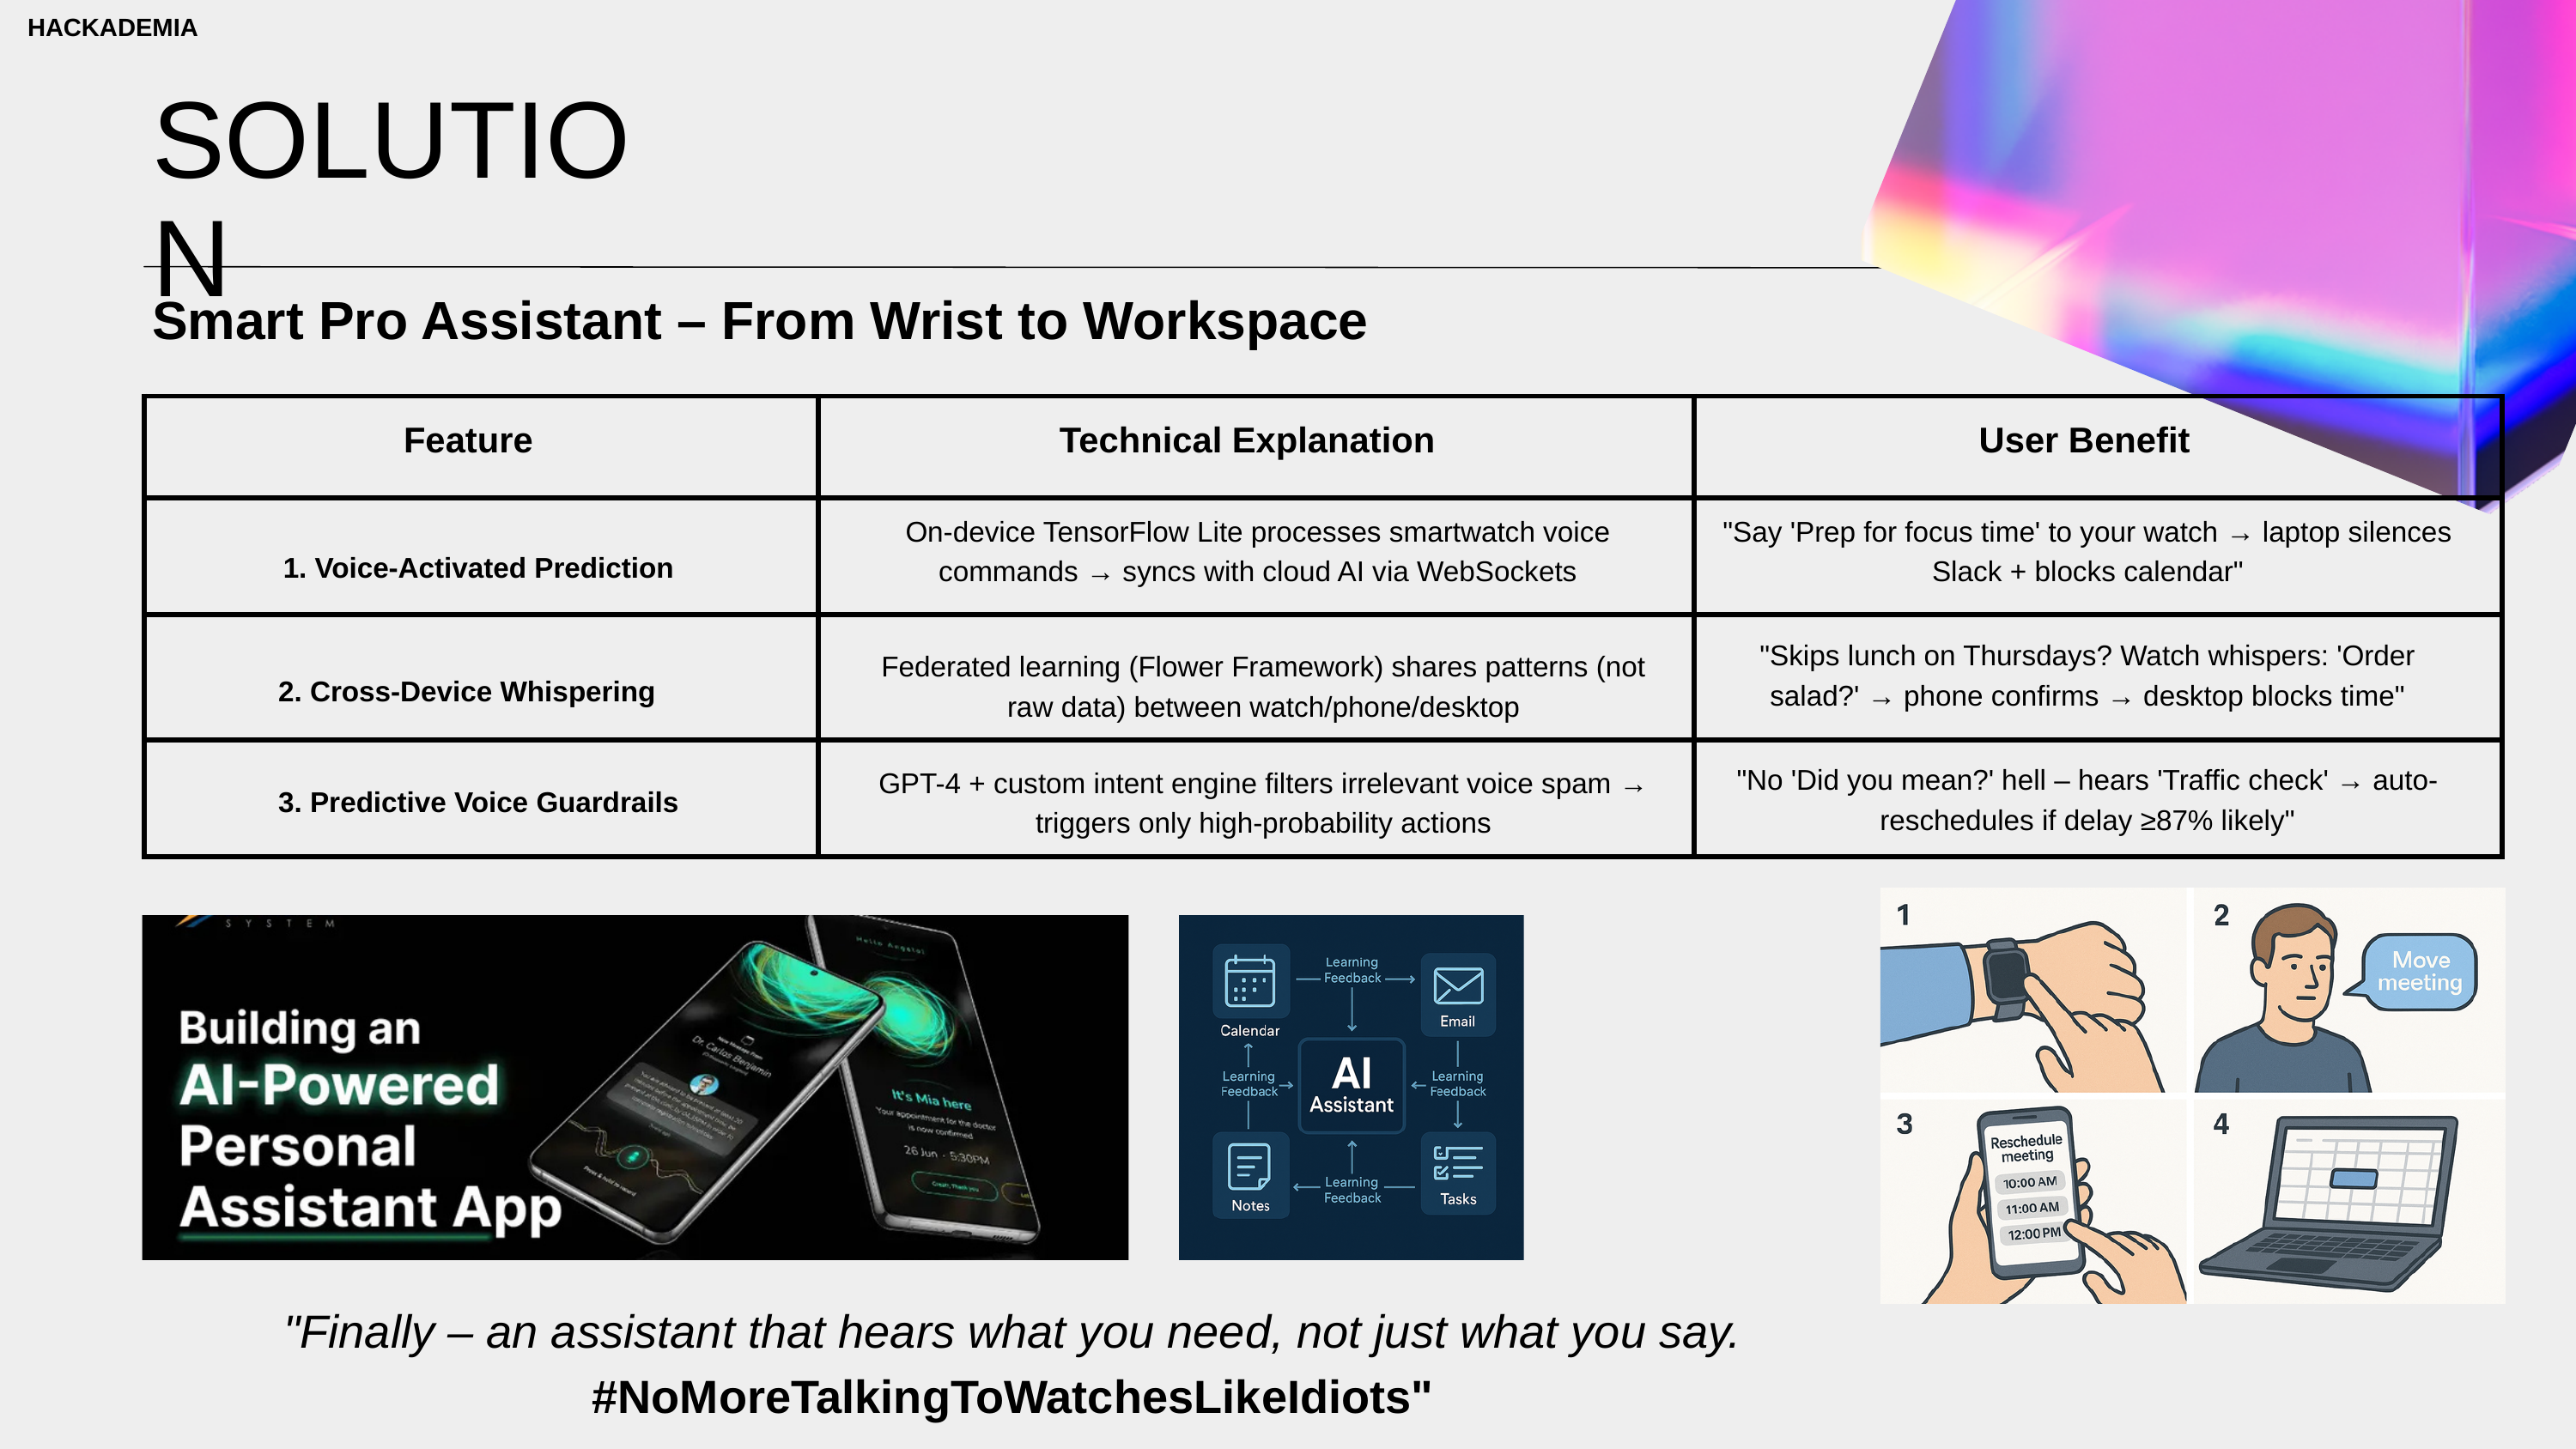

HACKADEMIA
SOLUTION

Smart Pro Assistant – From Wrist to Workspace
|  |  |  |
| --- | --- | --- |
|  |  |  |
|  |  |  |
|  |  |  |
Feature
Technical Explanation
User Benefit
On-device TensorFlow Lite processes smartwatch voice commands → syncs with cloud AI via WebSockets
"Say 'Prep for focus time' to your watch → laptop silences Slack + blocks calendar"
1. Voice-Activated Prediction
"Skips lunch on Thursdays? Watch whispers: 'Order salad?' → phone confirms → desktop blocks time"
Federated learning (Flower Framework) shares patterns (not raw data) between watch/phone/desktop
2. Cross-Device Whispering
"No 'Did you mean?' hell – hears 'Traffic check' → auto-reschedules if delay ≥87% likely"
GPT-4 + custom intent engine filters irrelevant voice spam → triggers only high-probability actions
3. Predictive Voice Guardrails

"Finally – an assistant that hears what you need, not just what you say.
#NoMoreTalkingToWatchesLikeIdiots"